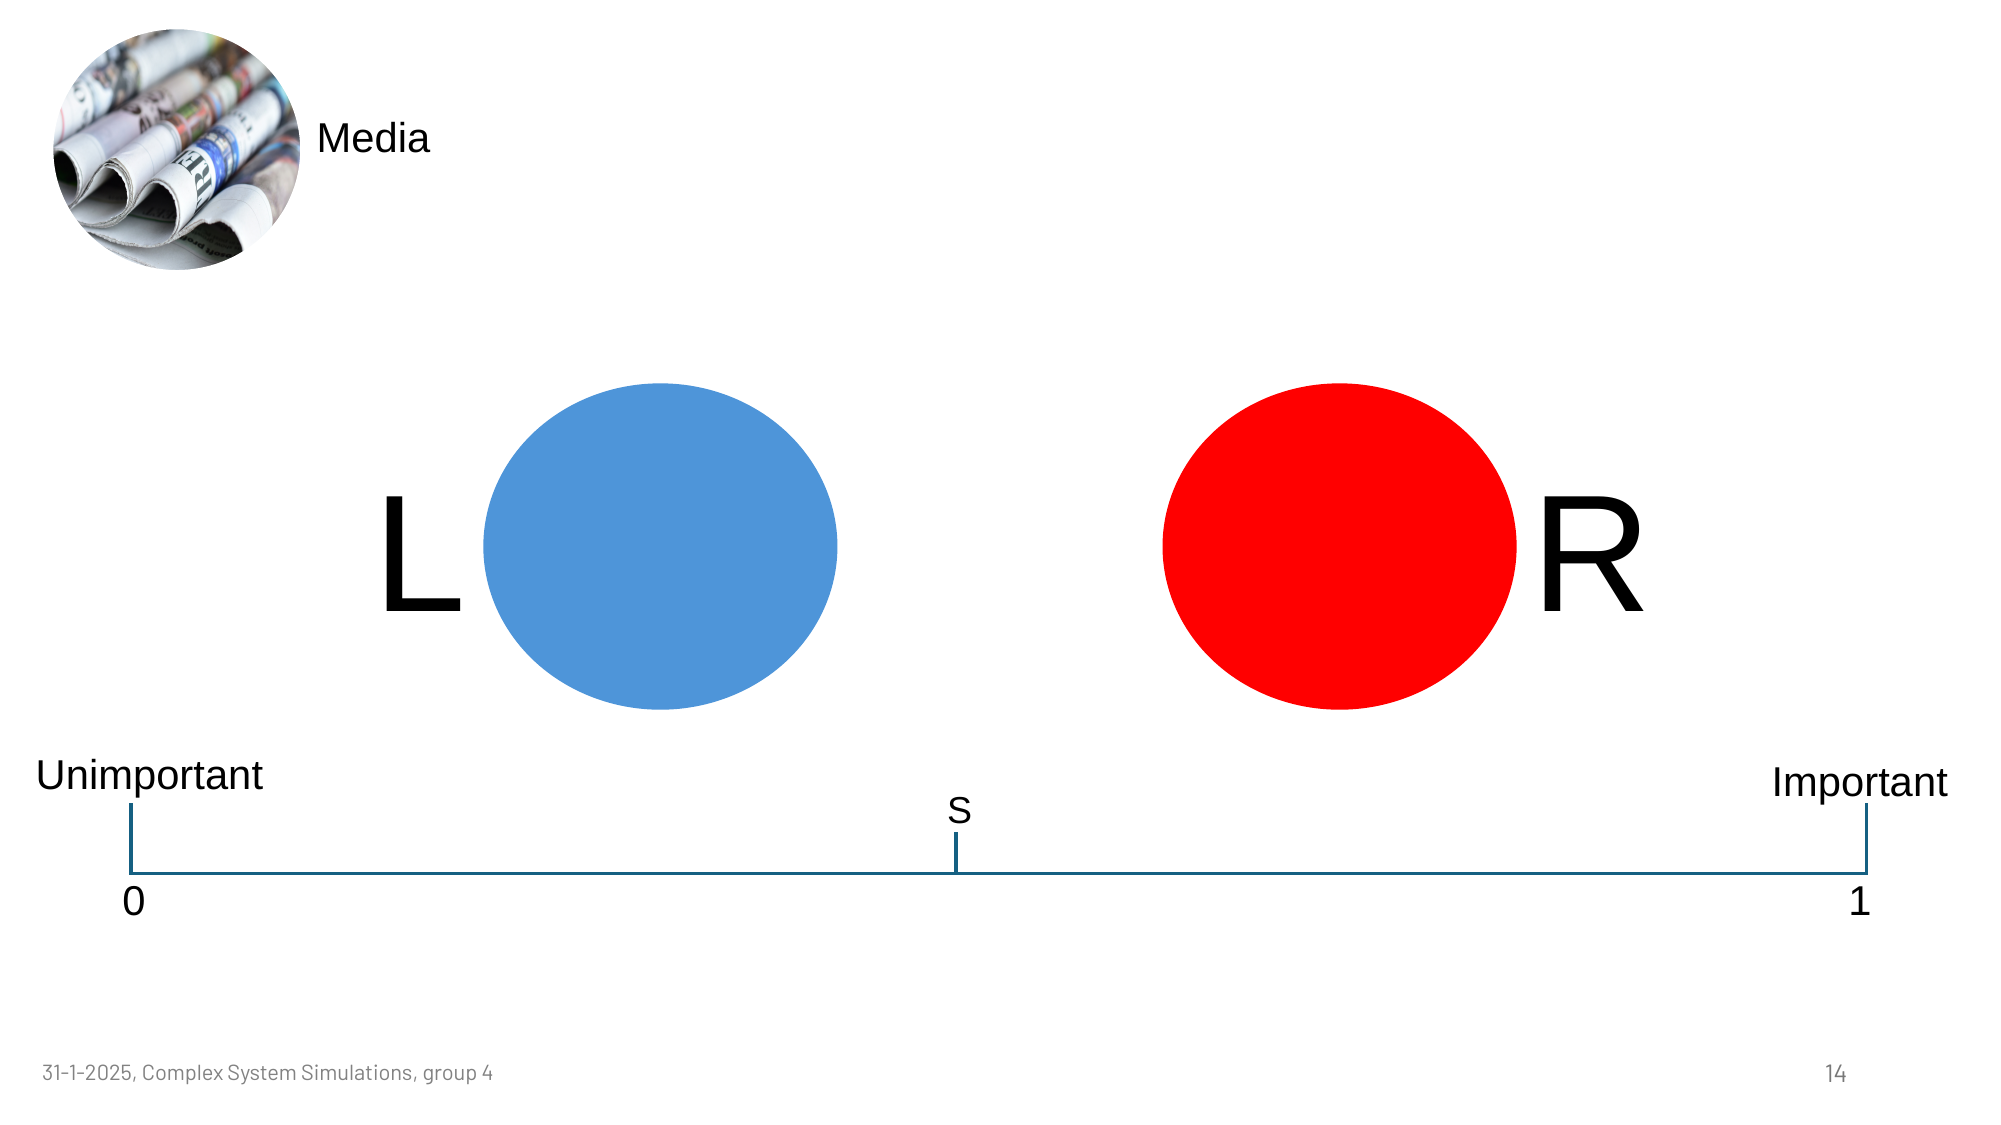

Media
γ
Second variable:

Denotes how left and right news is correlated

R
L
Unimportant
Important
S
0
1
14
31-1-2025, Complex System Simulations, group 4